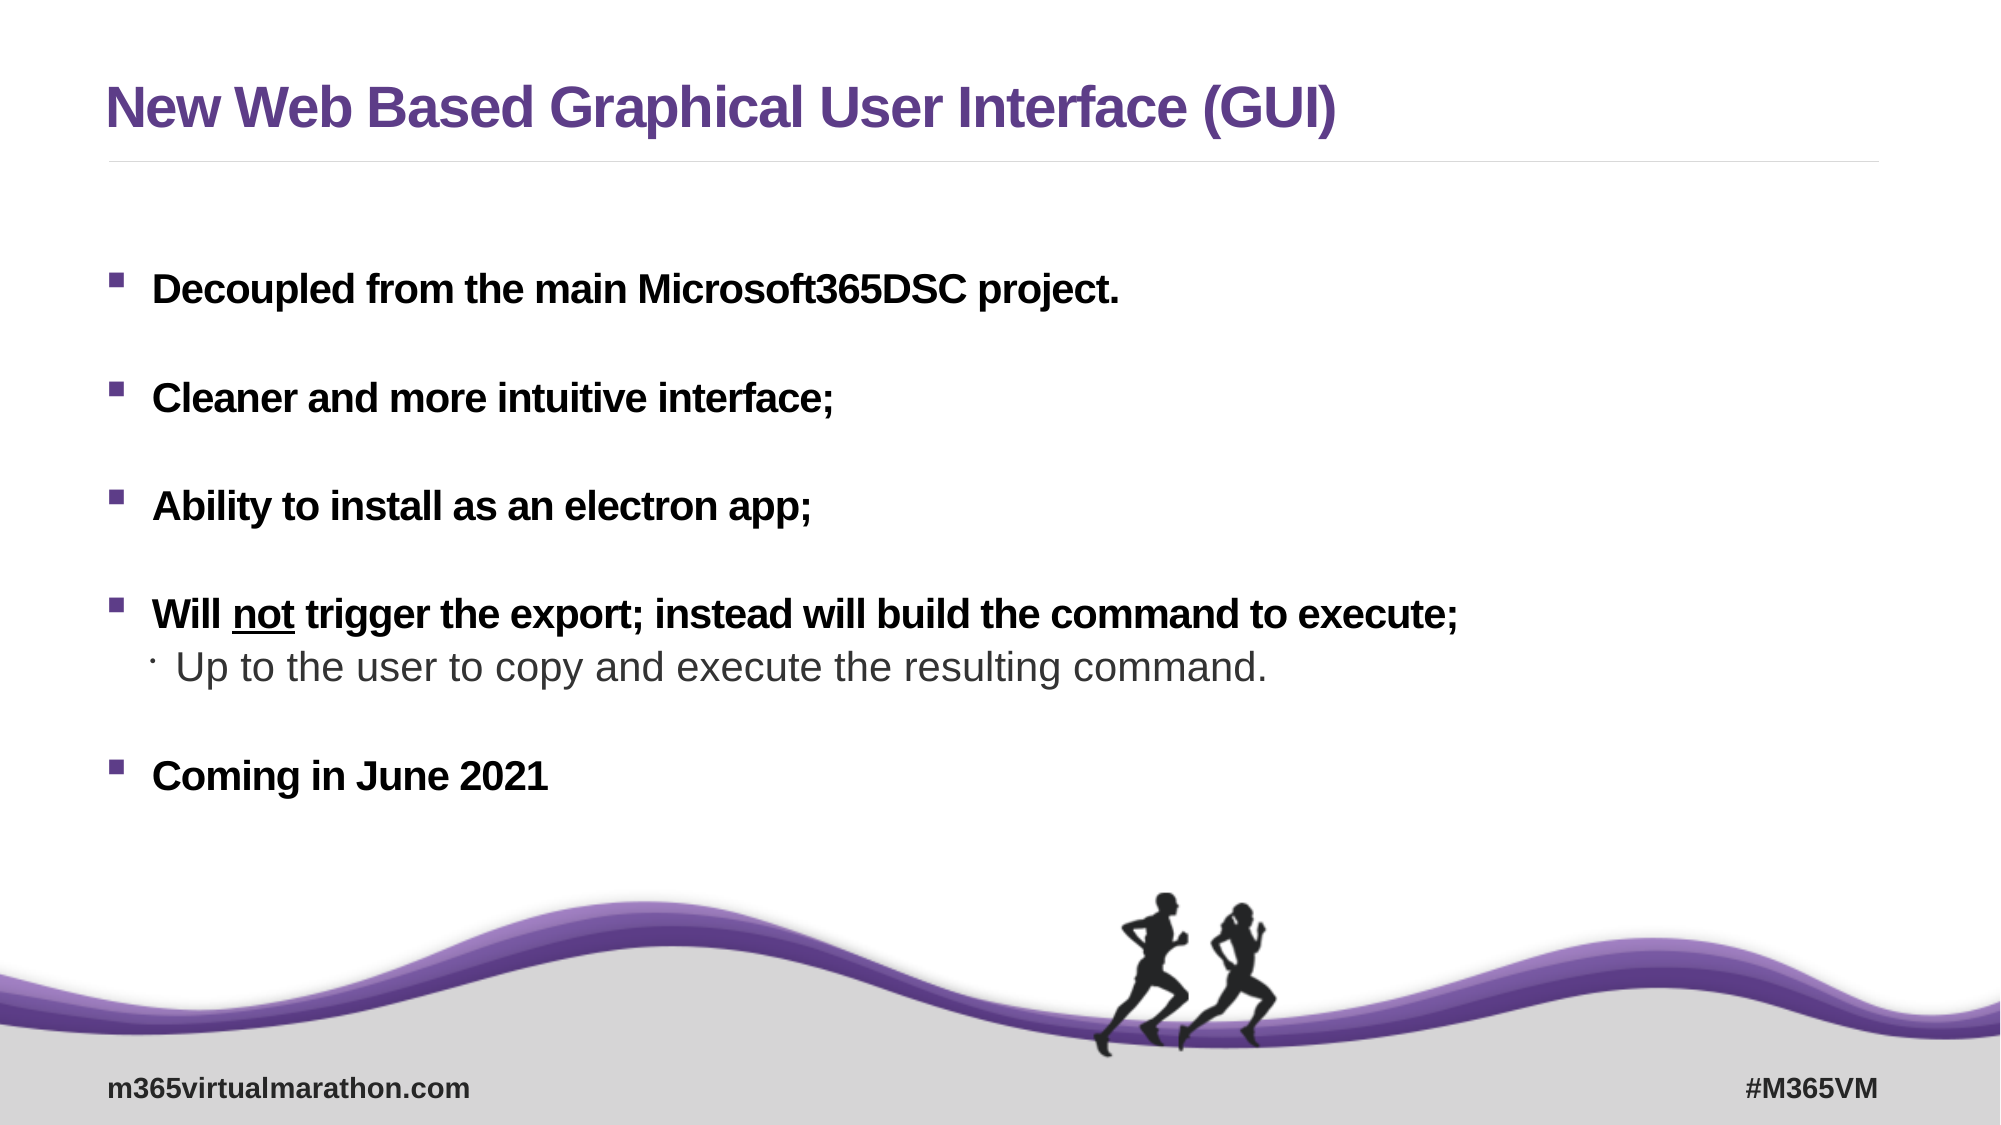

# New Web Based Graphical User Interface (GUI)
Decoupled from the main Microsoft365DSC project.
Cleaner and more intuitive interface;
Ability to install as an electron app;
Will not trigger the export; instead will build the command to execute;
Up to the user to copy and execute the resulting command.
Coming in June 2021